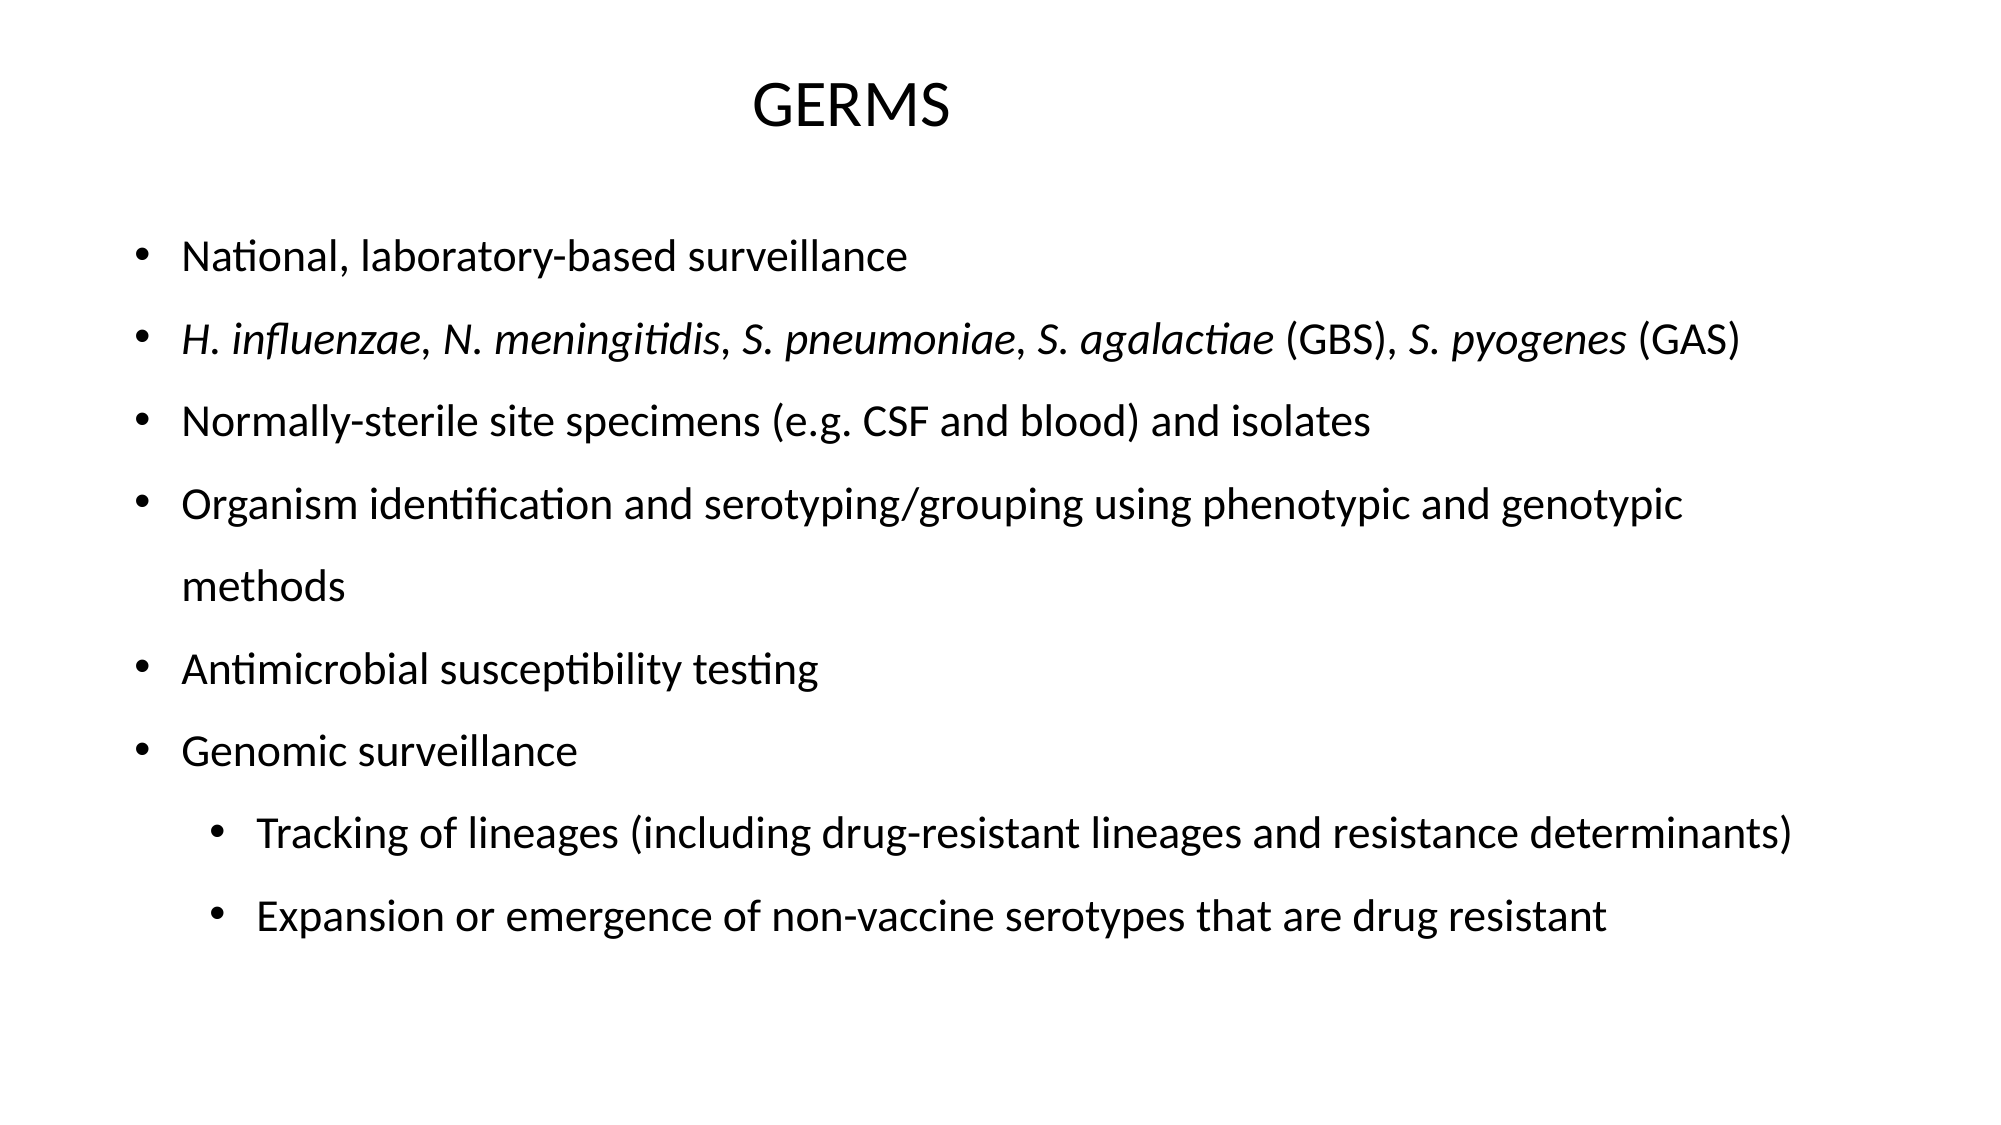

GERMS
National, laboratory-based surveillance
H. influenzae, N. meningitidis, S. pneumoniae, S. agalactiae (GBS), S. pyogenes (GAS)
Normally-sterile site specimens (e.g. CSF and blood) and isolates
Organism identification and serotyping/grouping using phenotypic and genotypic methods
Antimicrobial susceptibility testing
Genomic surveillance
Tracking of lineages (including drug-resistant lineages and resistance determinants)
Expansion or emergence of non-vaccine serotypes that are drug resistant